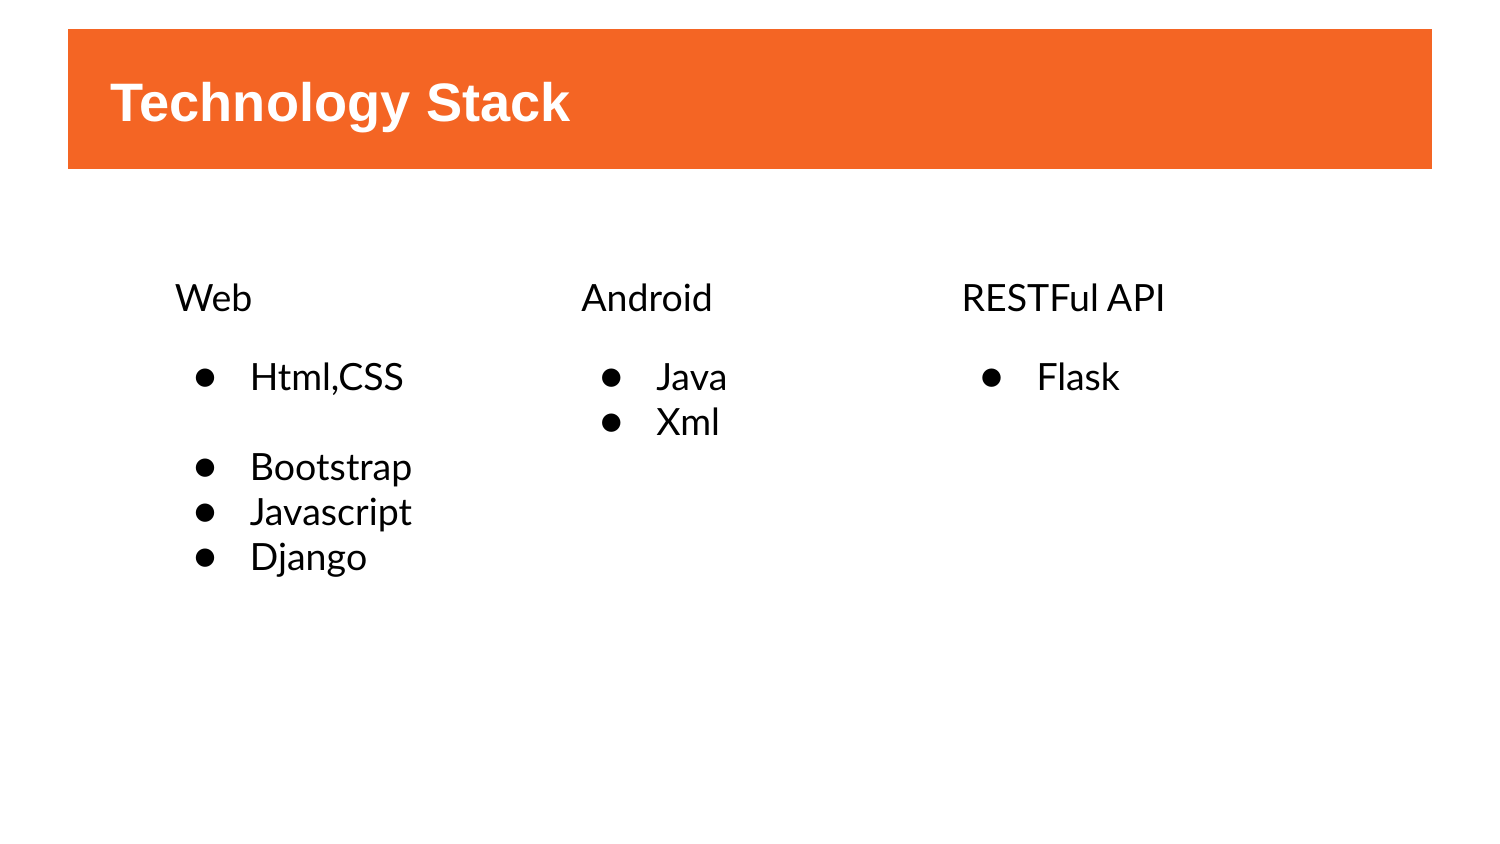

Technology Stack
Web
Html,CSS
Bootstrap
Javascript
Django
Android
Java
Xml

RESTFul API
Flask